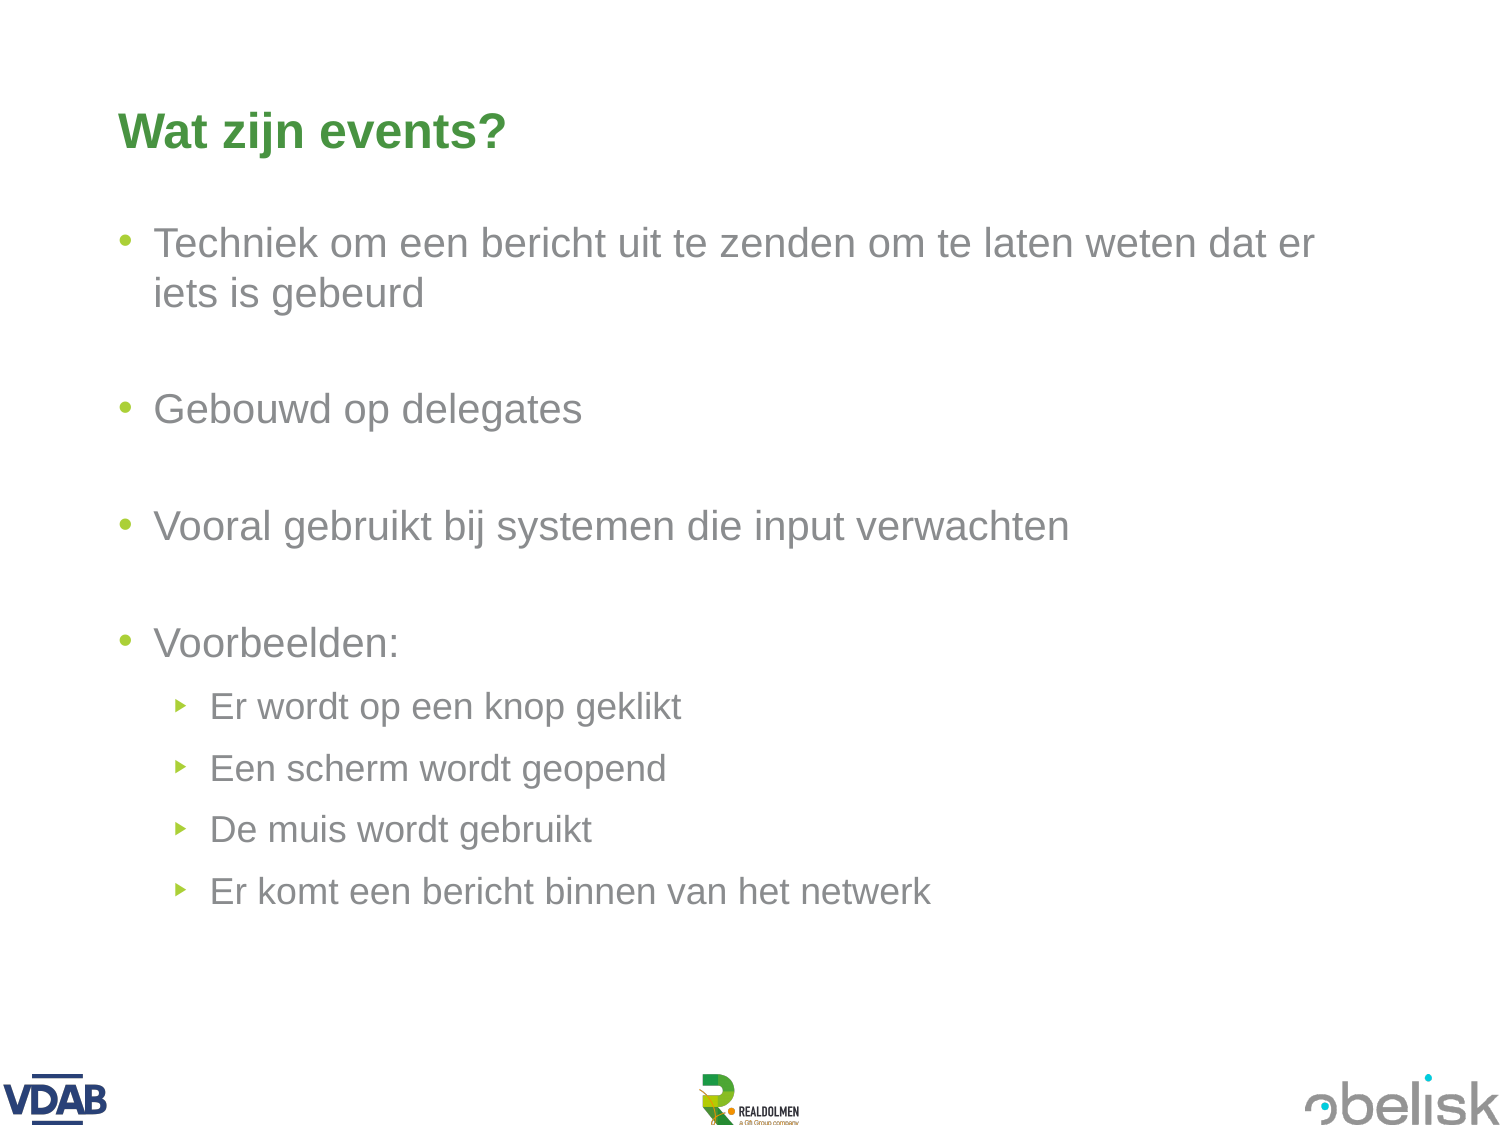

# Wat zijn events?
Techniek om een bericht uit te zenden om te laten weten dat er iets is gebeurd

Gebouwd op delegates

Vooral gebruikt bij systemen die input verwachten

Voorbeelden:
Er wordt op een knop geklikt
Een scherm wordt geopend
De muis wordt gebruikt
Er komt een bericht binnen van het netwerk